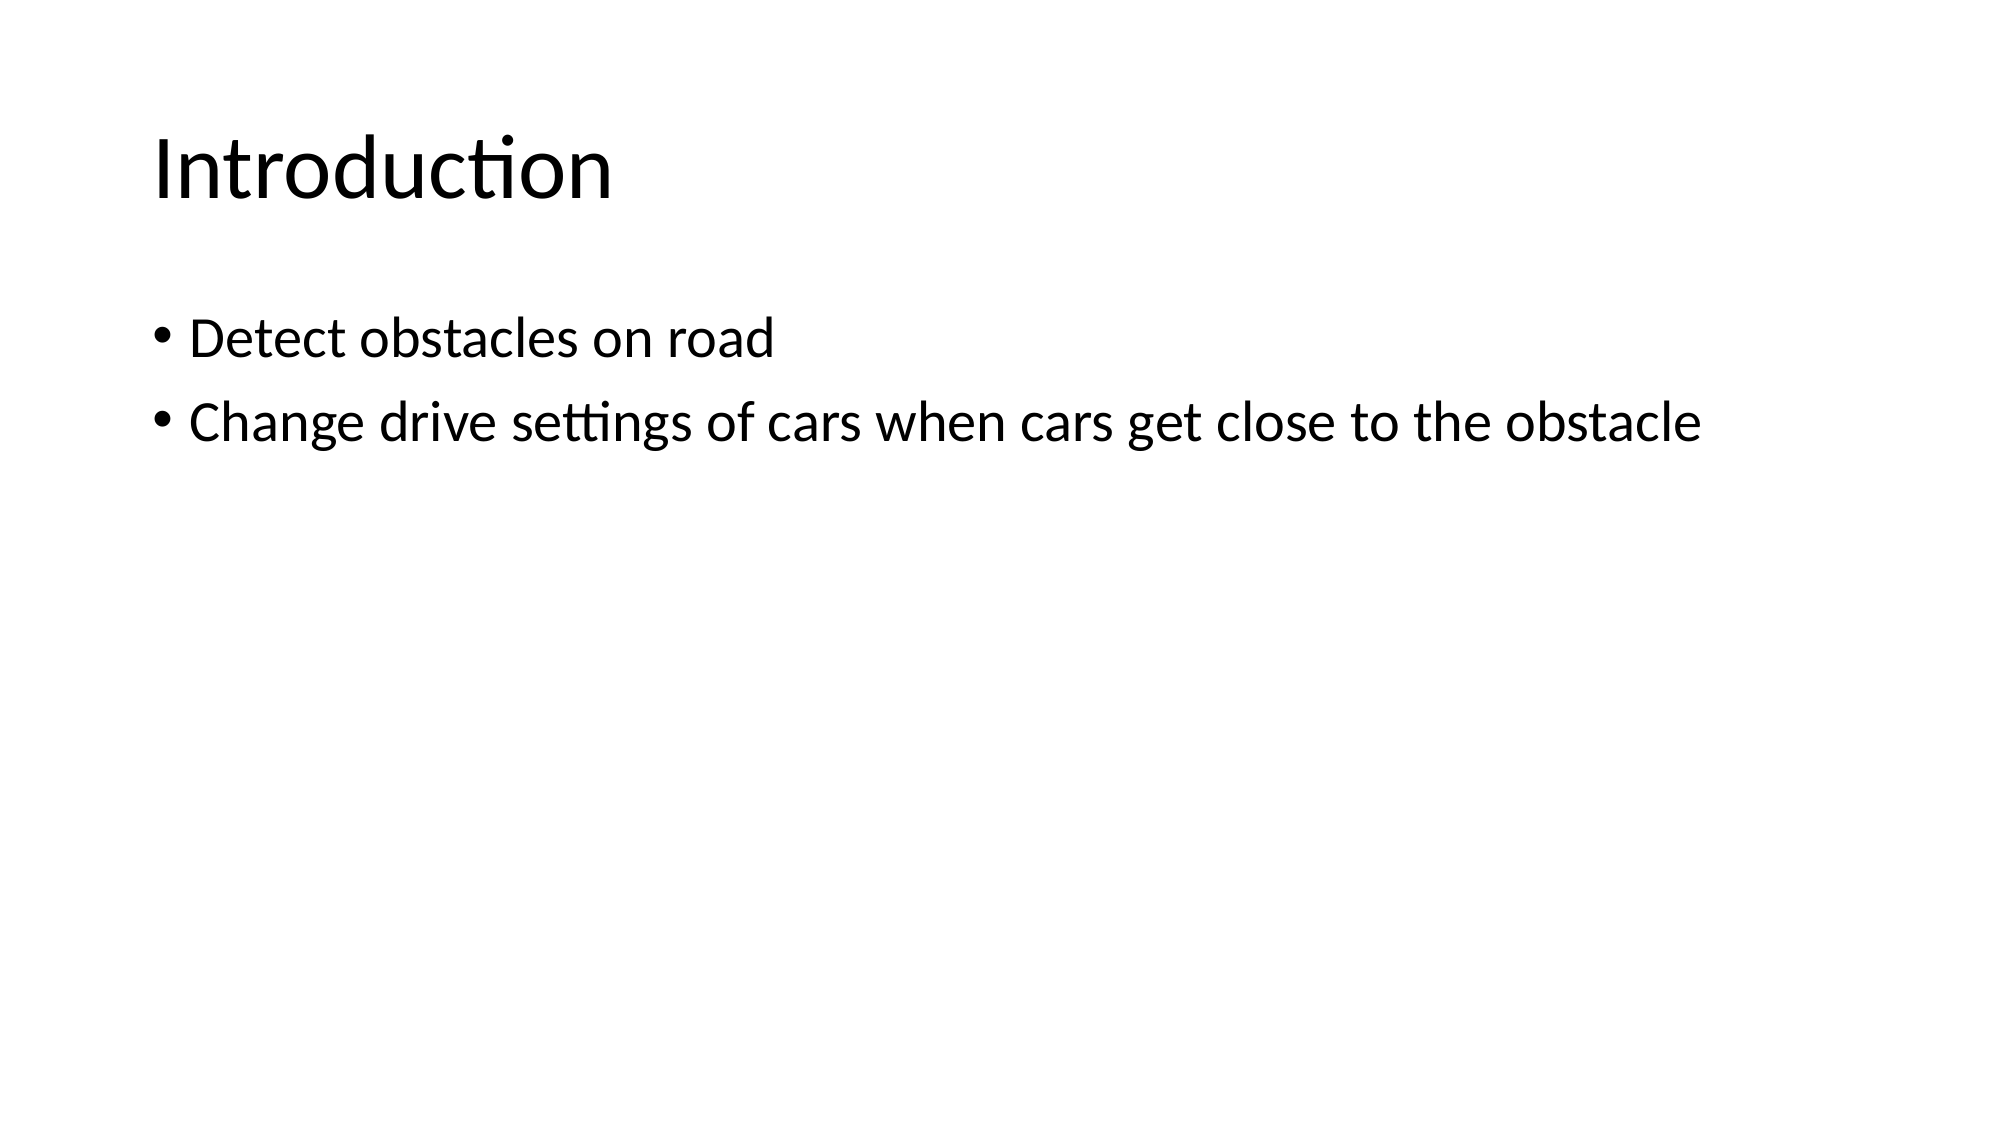

# Introduction
Detect obstacles on road
Change drive settings of cars when cars get close to the obstacle